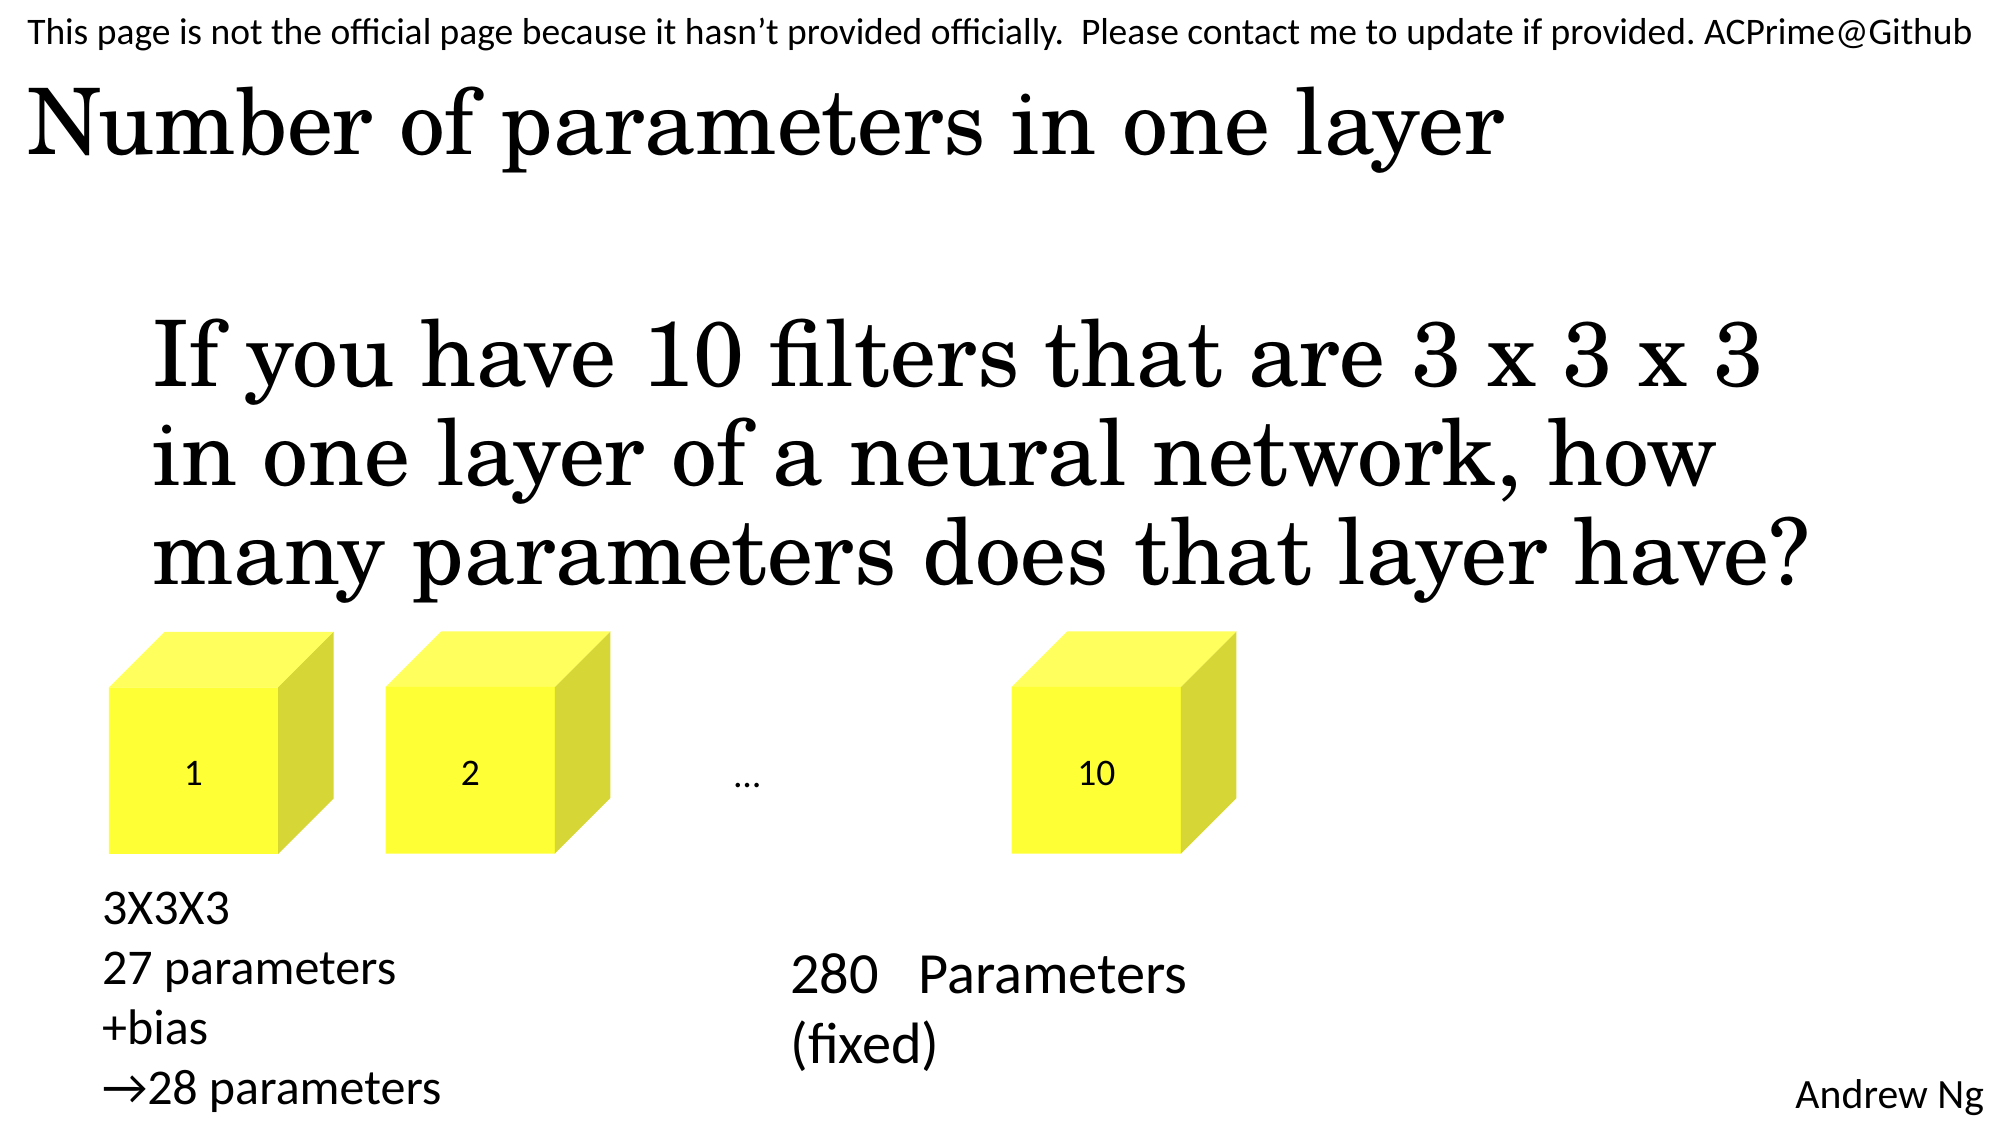

This page is not the official page because it hasn’t provided officially.  Please contact me to update if provided. ACPrime@Github
# Number of parameters in one layer
If you have 10 filters that are 3 x 3 x 3 in one layer of a neural network, how many parameters does that layer have?
2
10
1
…
3X3X3
27 parameters
+bias
→28 parameters
   Parameters
(fixed)